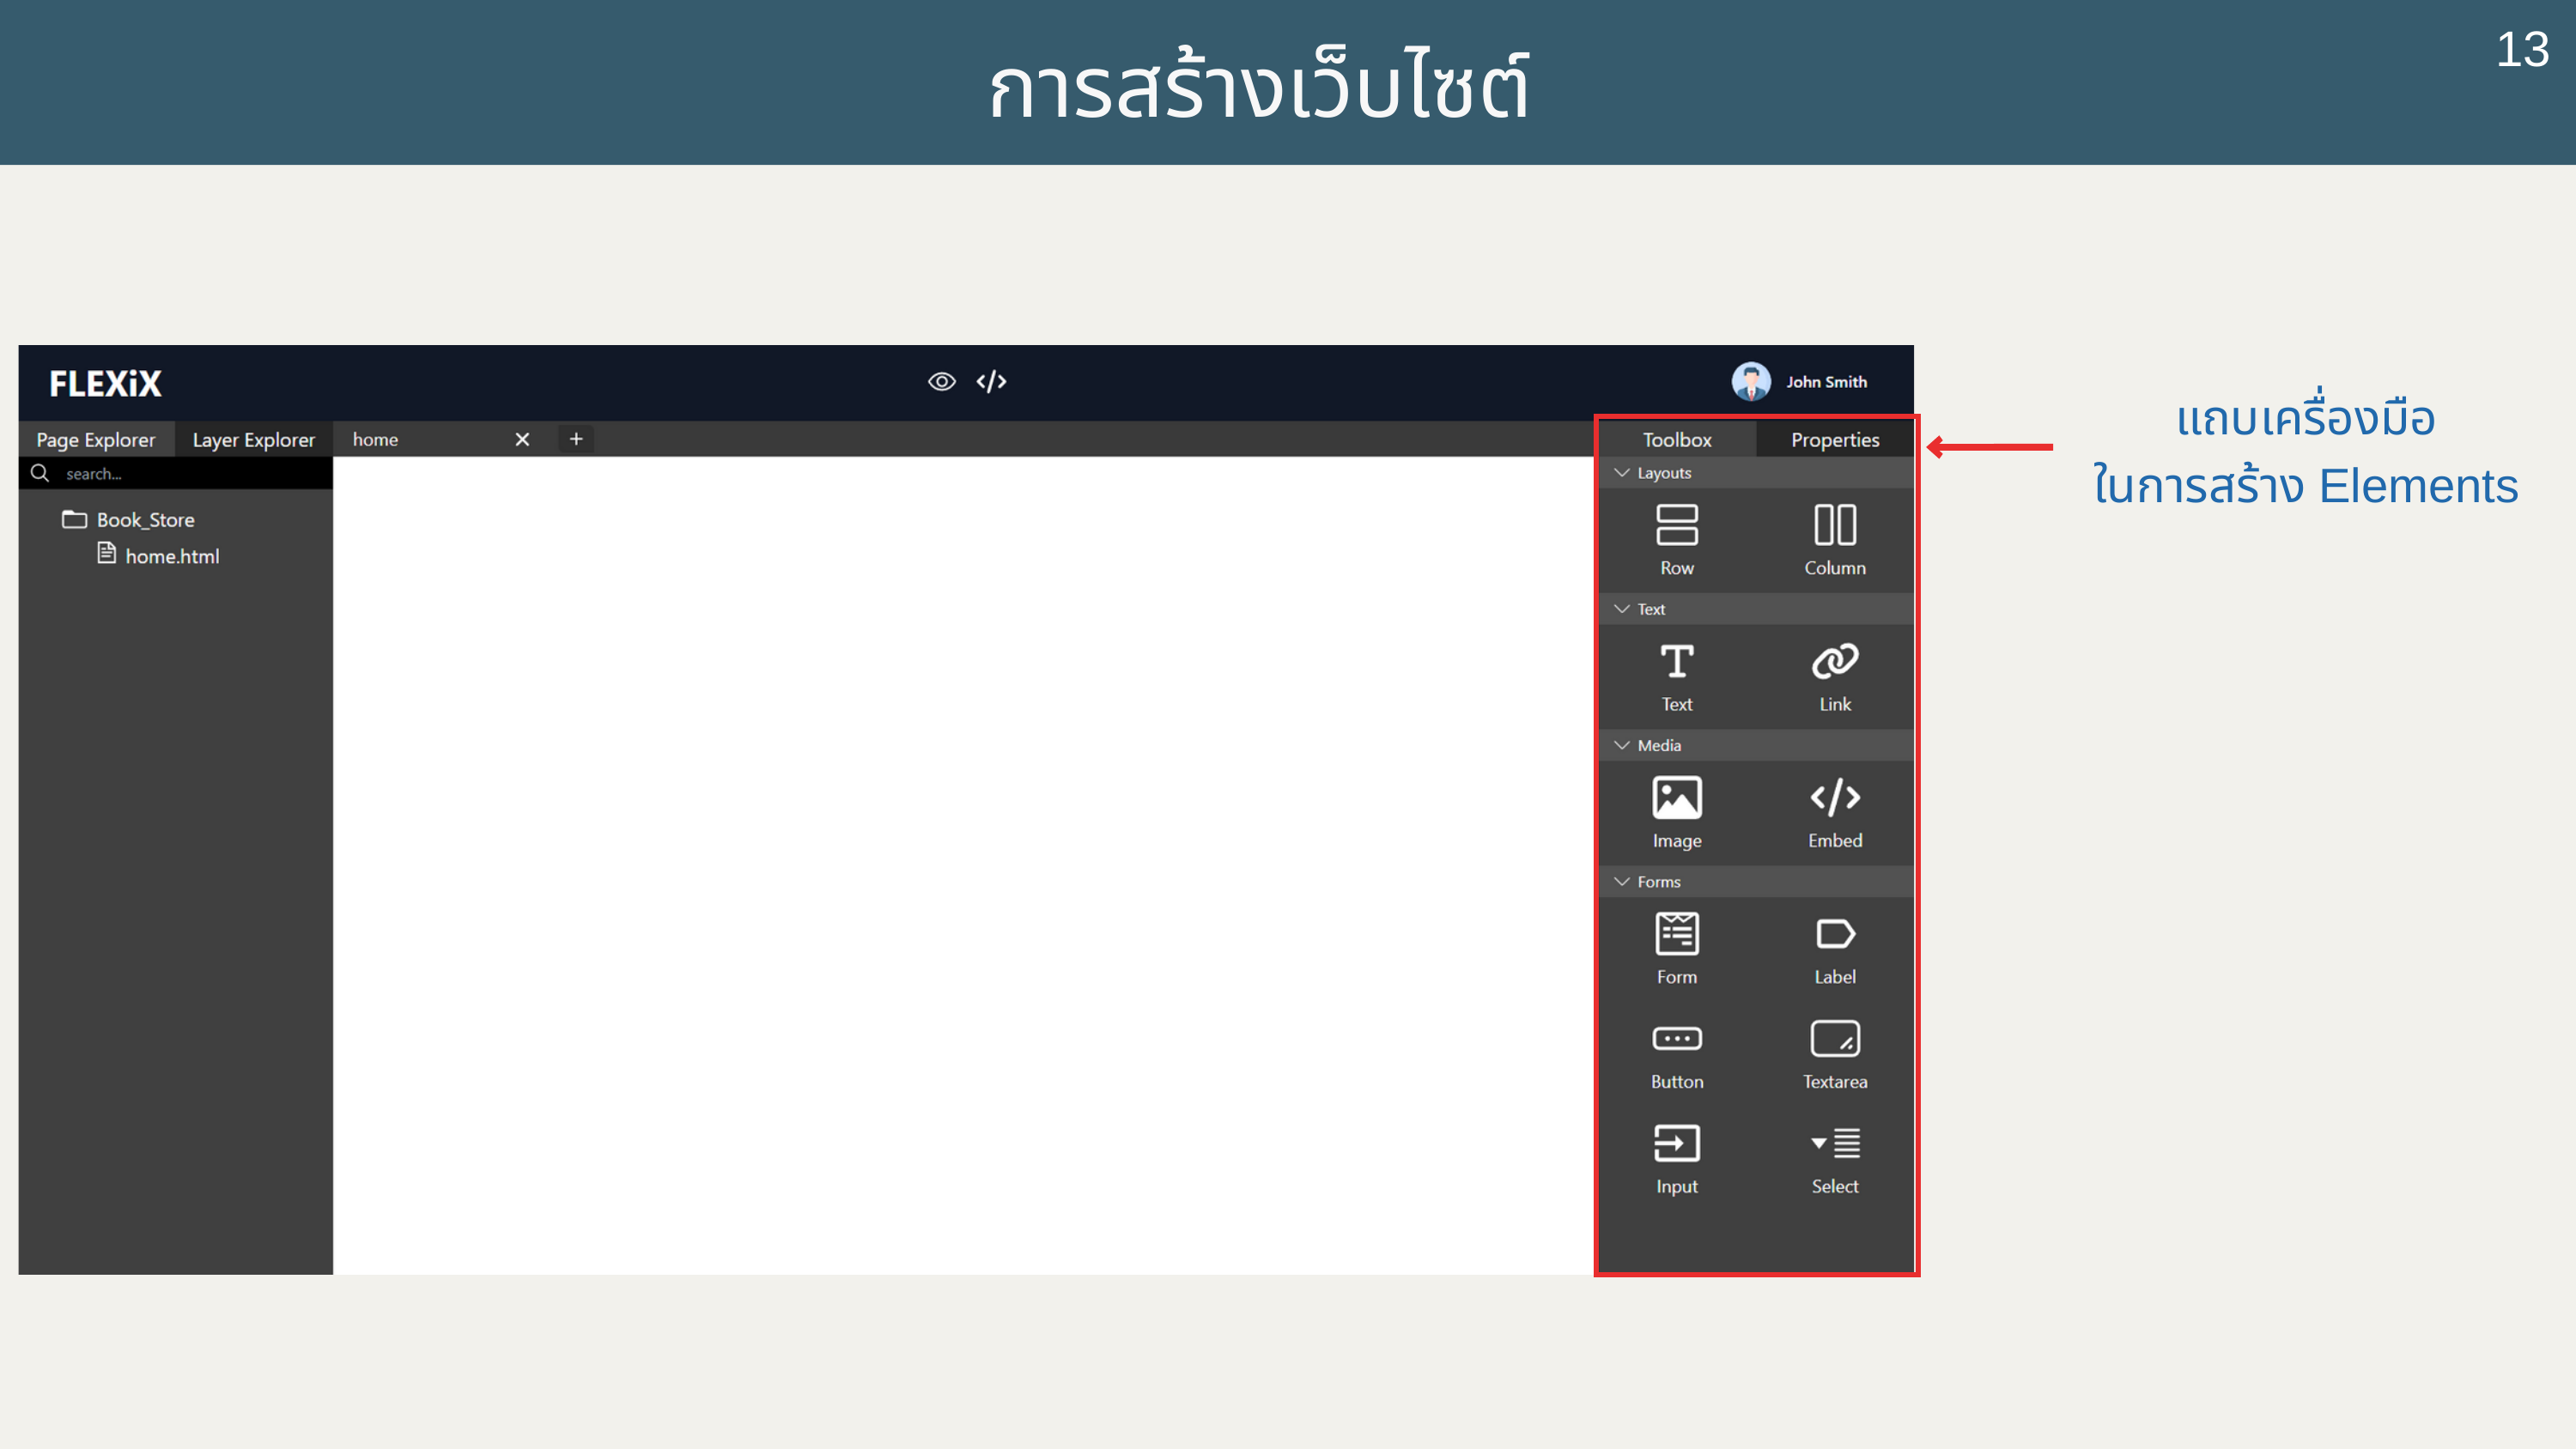

13
6
การสร้างเว็บไซต์

แถบเครื่องมือ
ในการสร้าง Elements